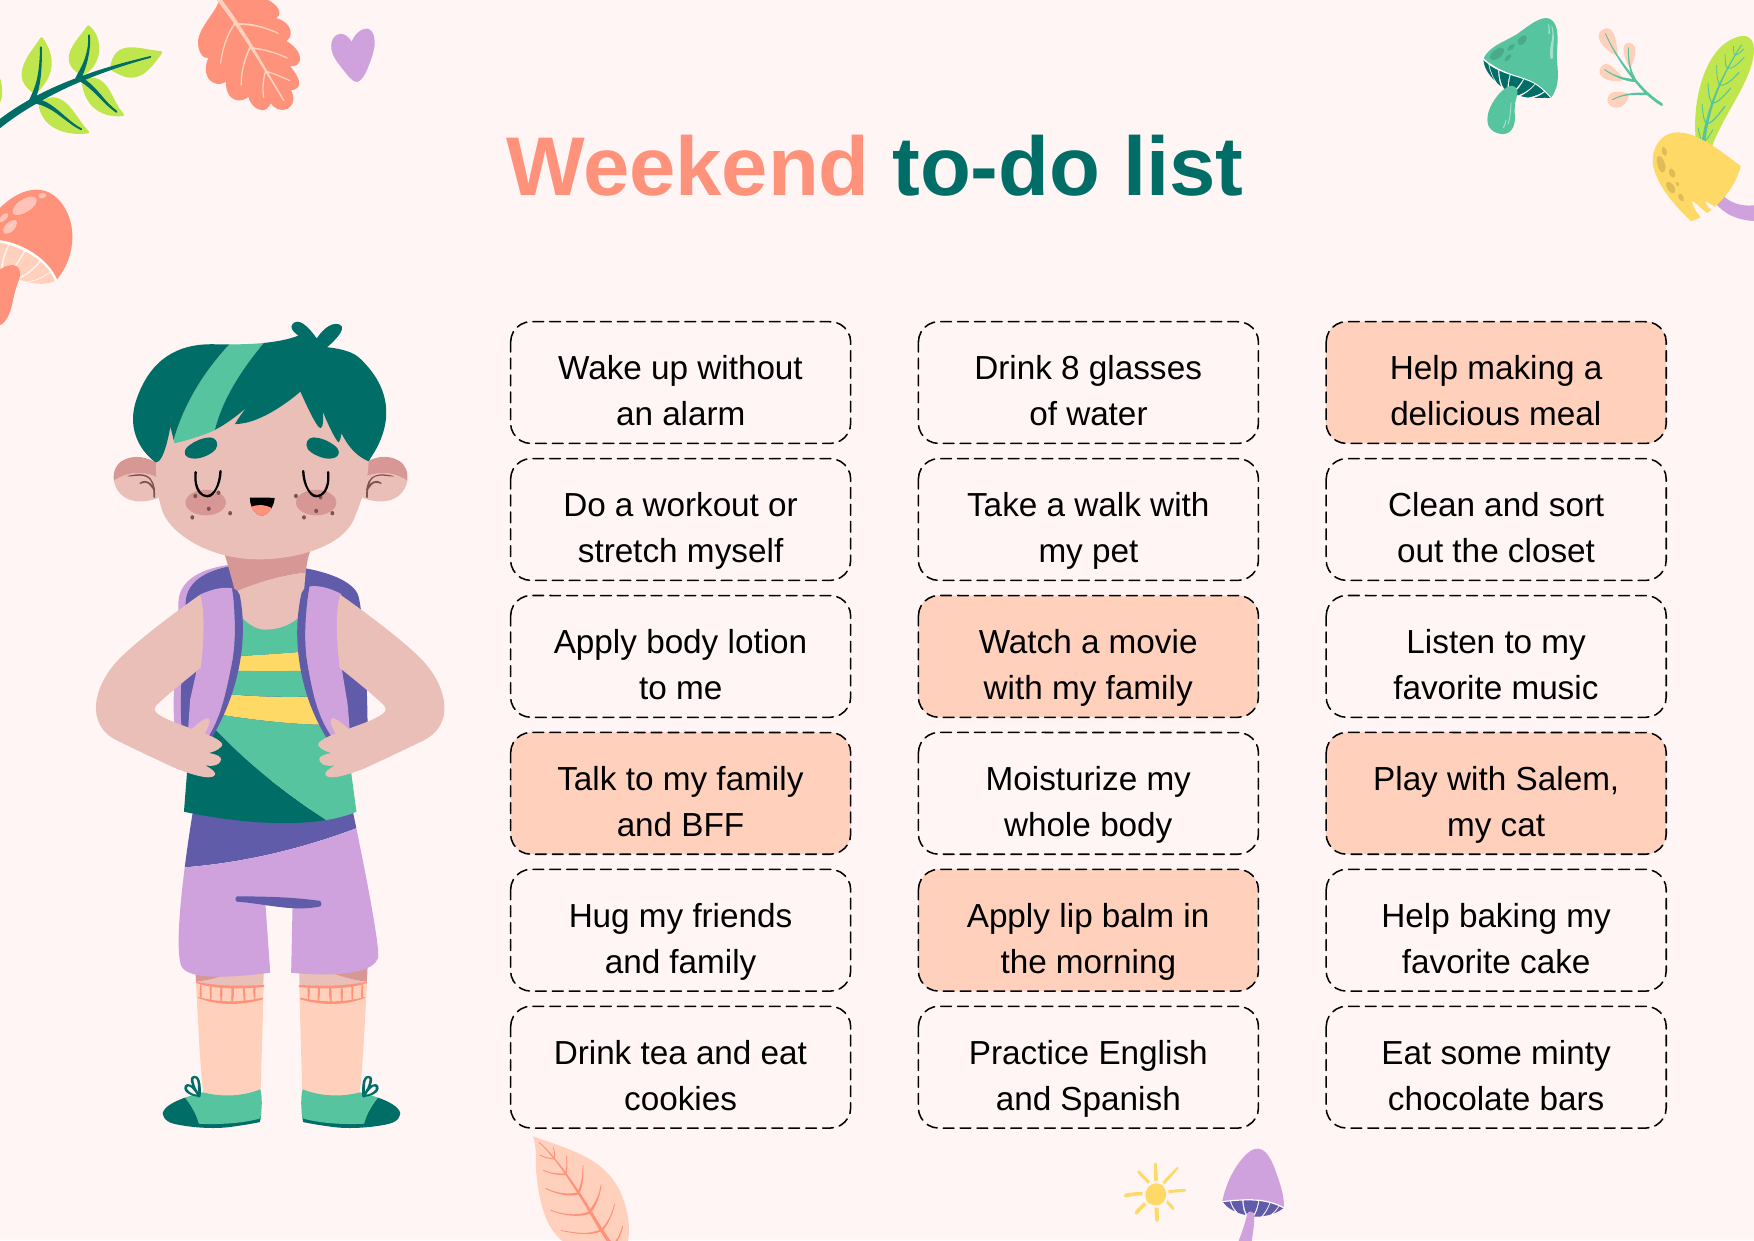

# Weekend to-do list

Wake up without an alarm

Drink 8 glasses of water

Help making a delicious meal

Do a workout or stretch myself

Take a walk with my pet

Clean and sort out the closet

Apply body lotion to me

Watch a movie with my family

Listen to my favorite music

Talk to my family and BFF

Moisturize my whole body

Play with Salem, my cat

Hug my friends and family

Apply lip balm in the morning

Help baking my favorite cake

Drink tea and eat cookies

Practice English and Spanish

Eat some minty chocolate bars